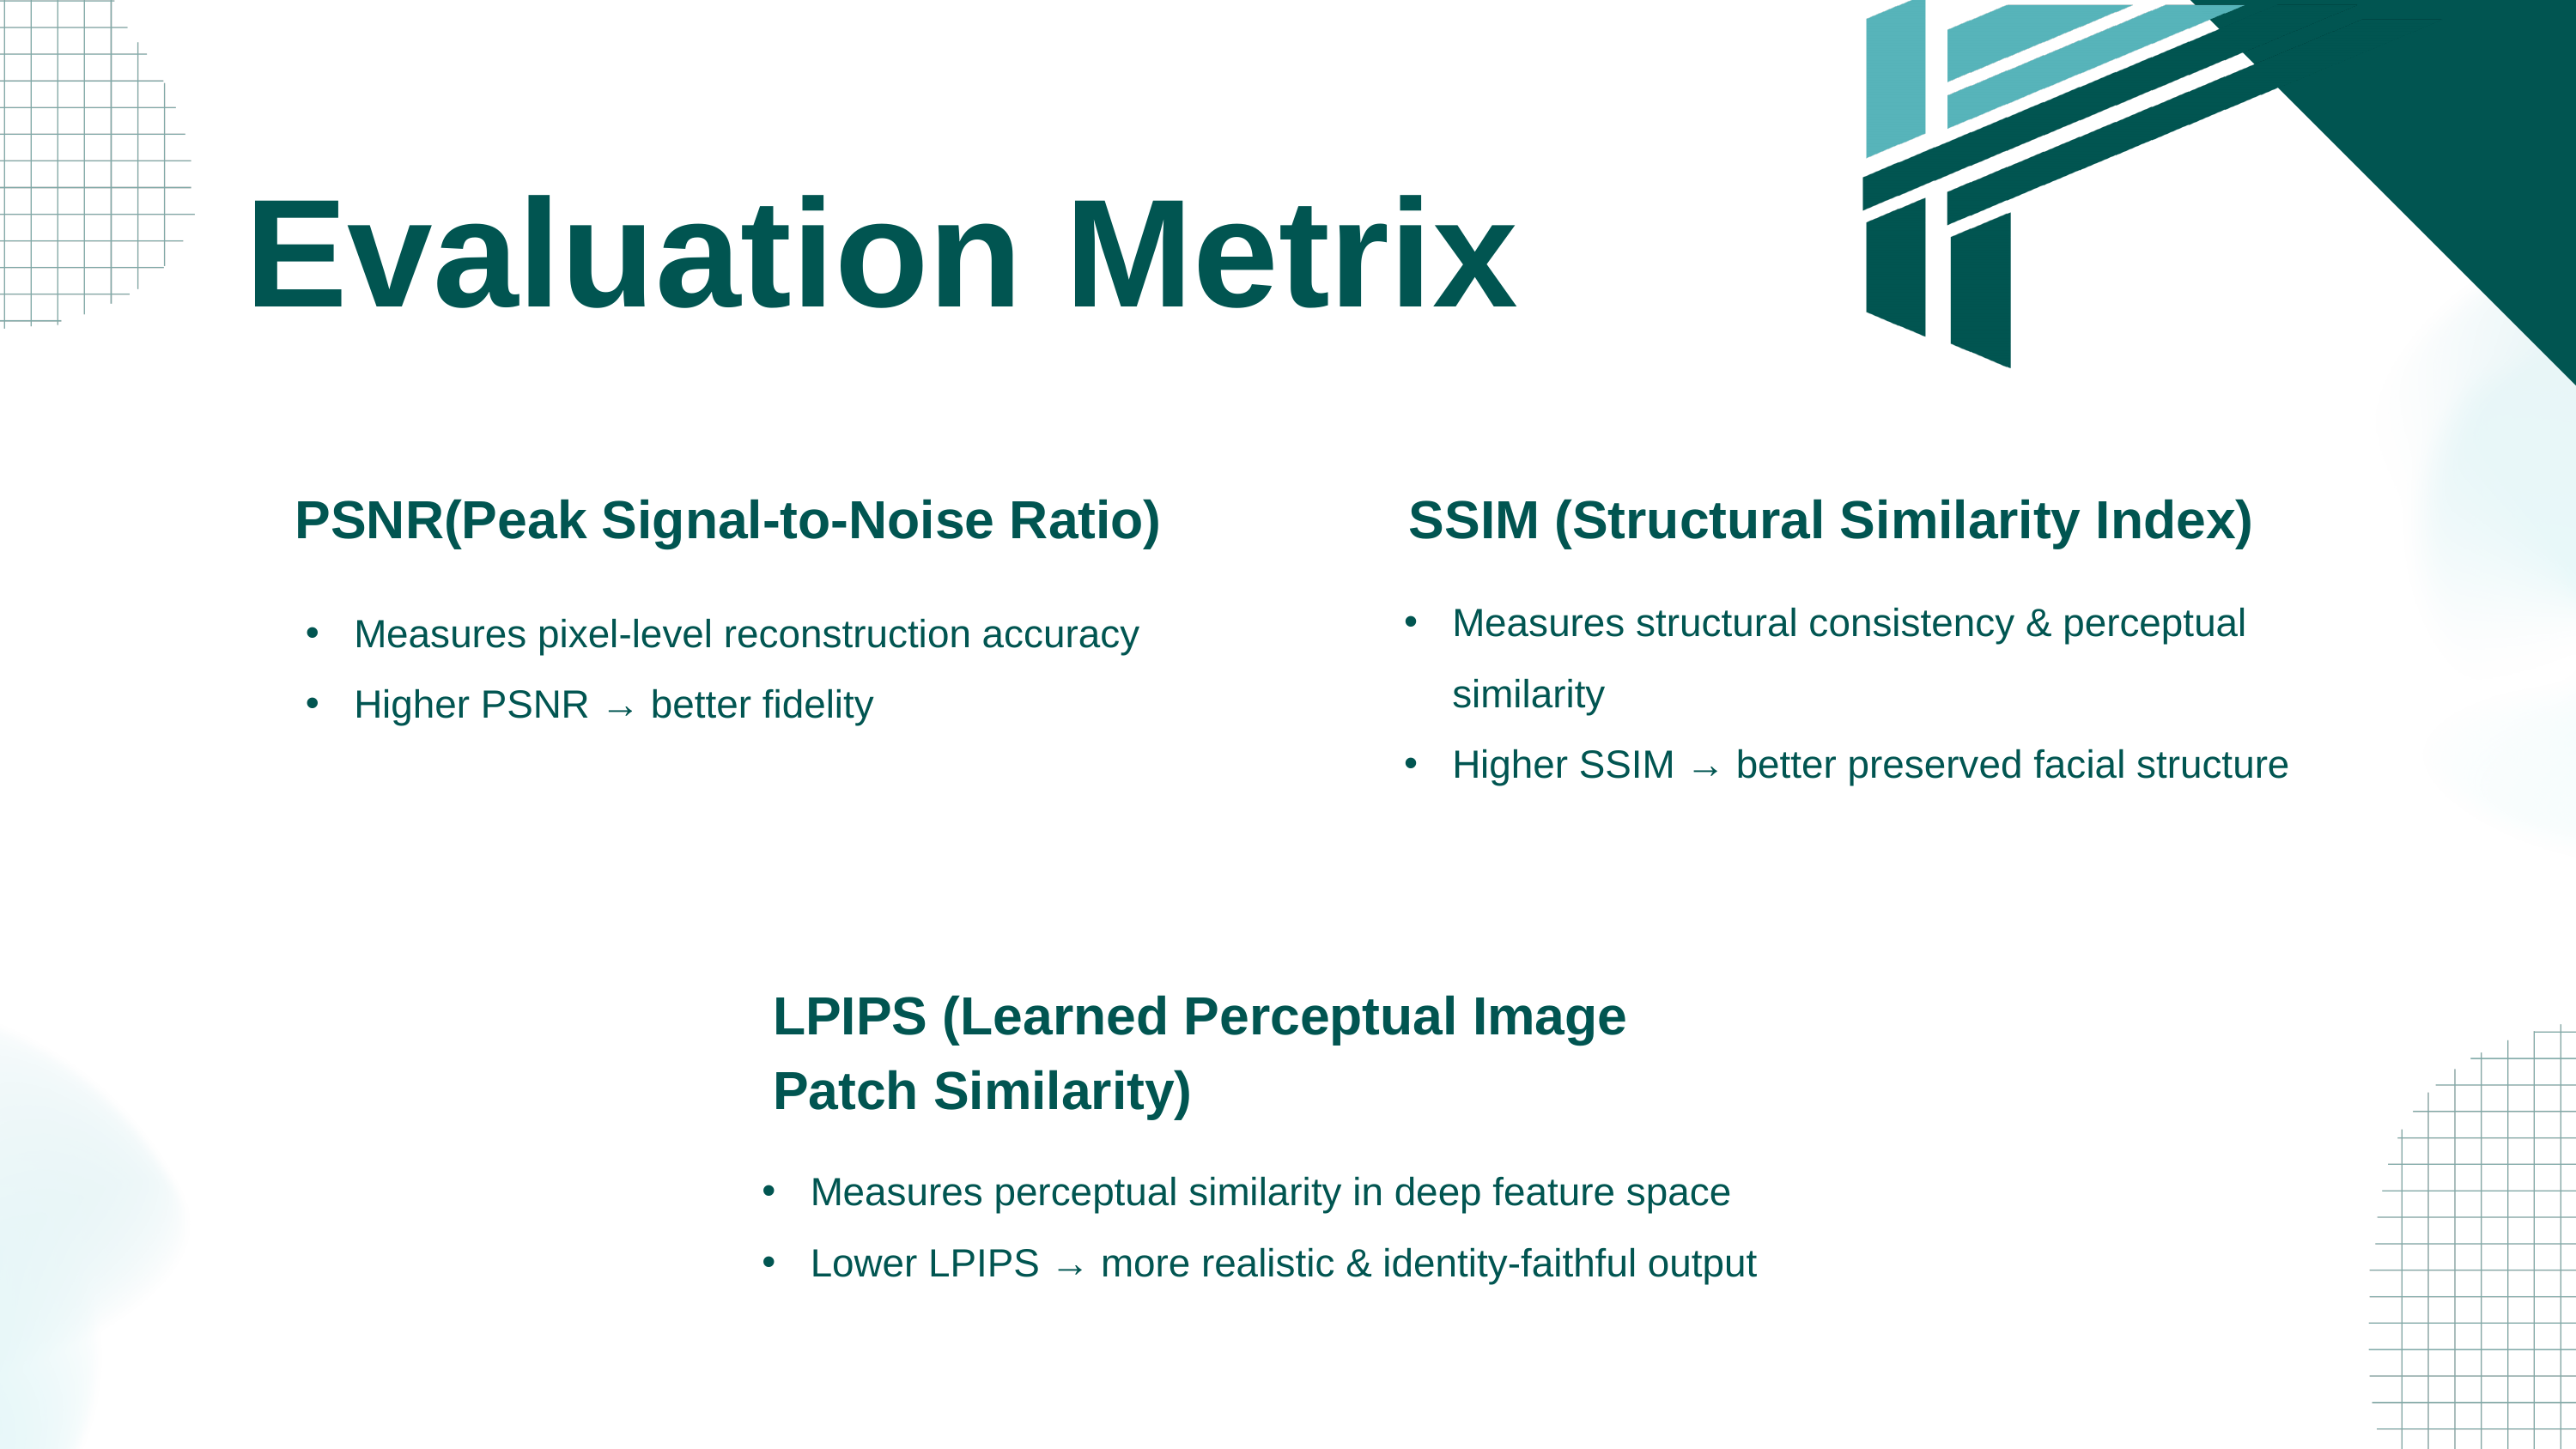

Evaluation Metrix

PSNR(Peak Signal-to-Noise Ratio)
SSIM (Structural Similarity Index)
Measures structural consistency & perceptual similarity
Higher SSIM → better preserved facial structure
Measures pixel-level reconstruction accuracy
Higher PSNR → better fidelity
LPIPS (Learned Perceptual Image Patch Similarity)

Measures perceptual similarity in deep feature space
Lower LPIPS → more realistic & identity-faithful output